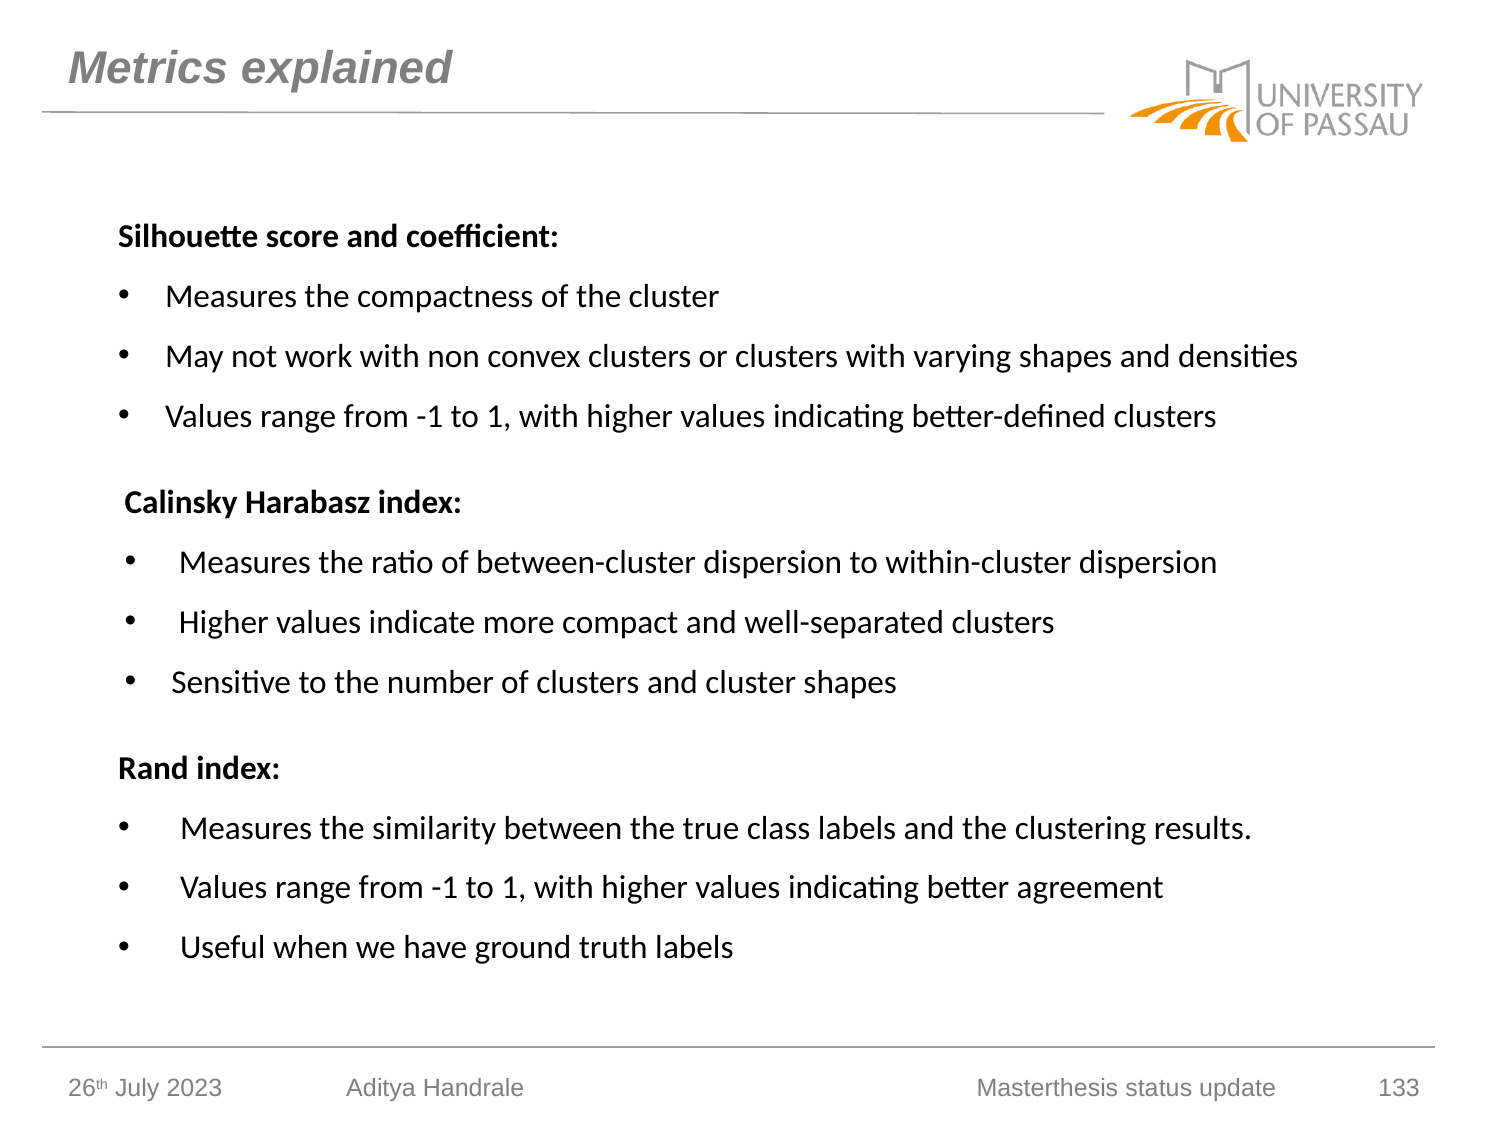

# Metrics explained
Silhouette score and coefficient:
Measures the compactness of the cluster
May not work with non convex clusters or clusters with varying shapes and densities
Values range from -1 to 1, with higher values indicating better-defined clusters
Calinsky Harabasz index:
 Measures the ratio of between-cluster dispersion to within-cluster dispersion
 Higher values indicate more compact and well-separated clusters
Sensitive to the number of clusters and cluster shapes
Rand index:
  Measures the similarity between the true class labels and the clustering results.
  Values range from -1 to 1, with higher values indicating better agreement
  Useful when we have ground truth labels
26th July 2023
Aditya Handrale
Masterthesis status update
133